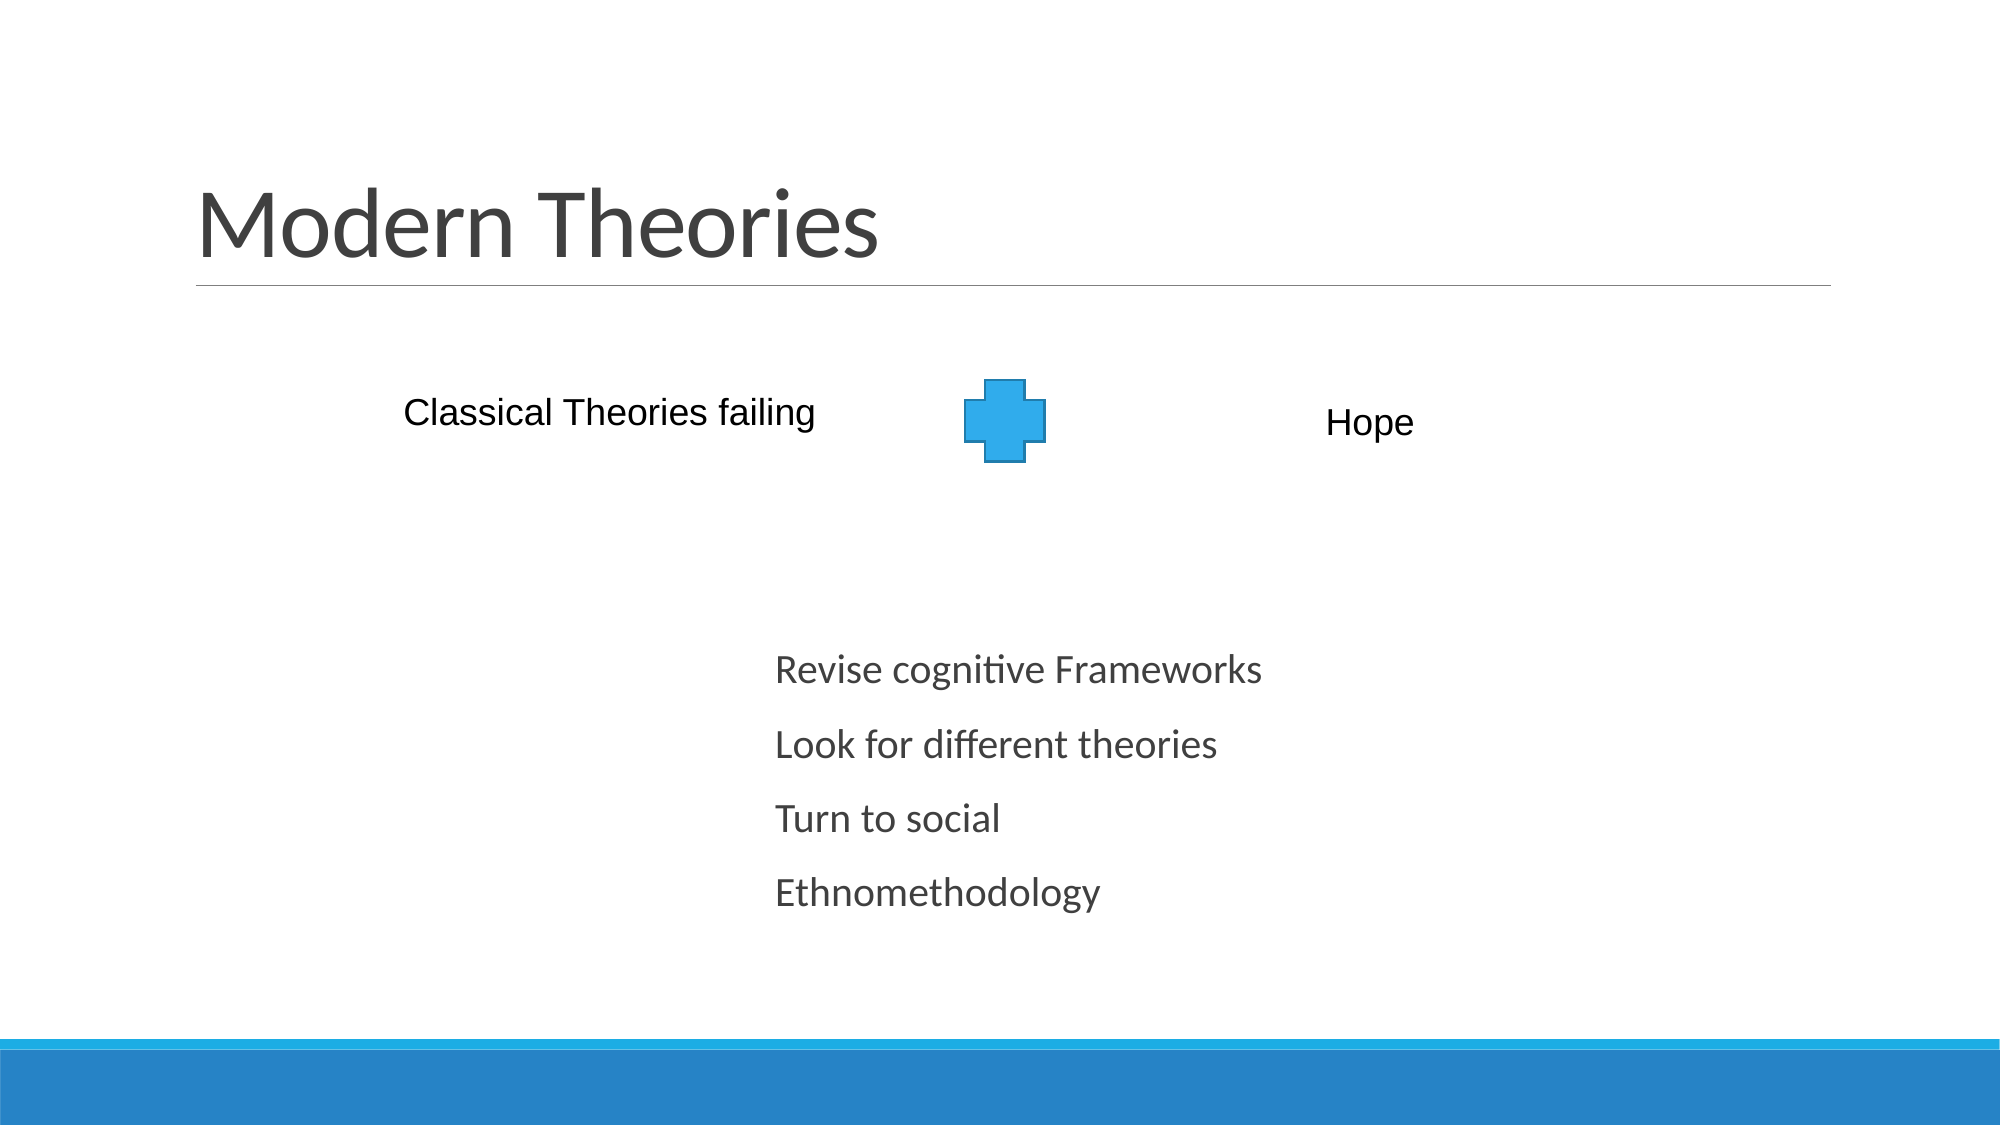

# Modern Theories
Classical Theories failing

Hope
Revise cognitive Frameworks
Look for different theories
Turn to social
Ethnomethodology